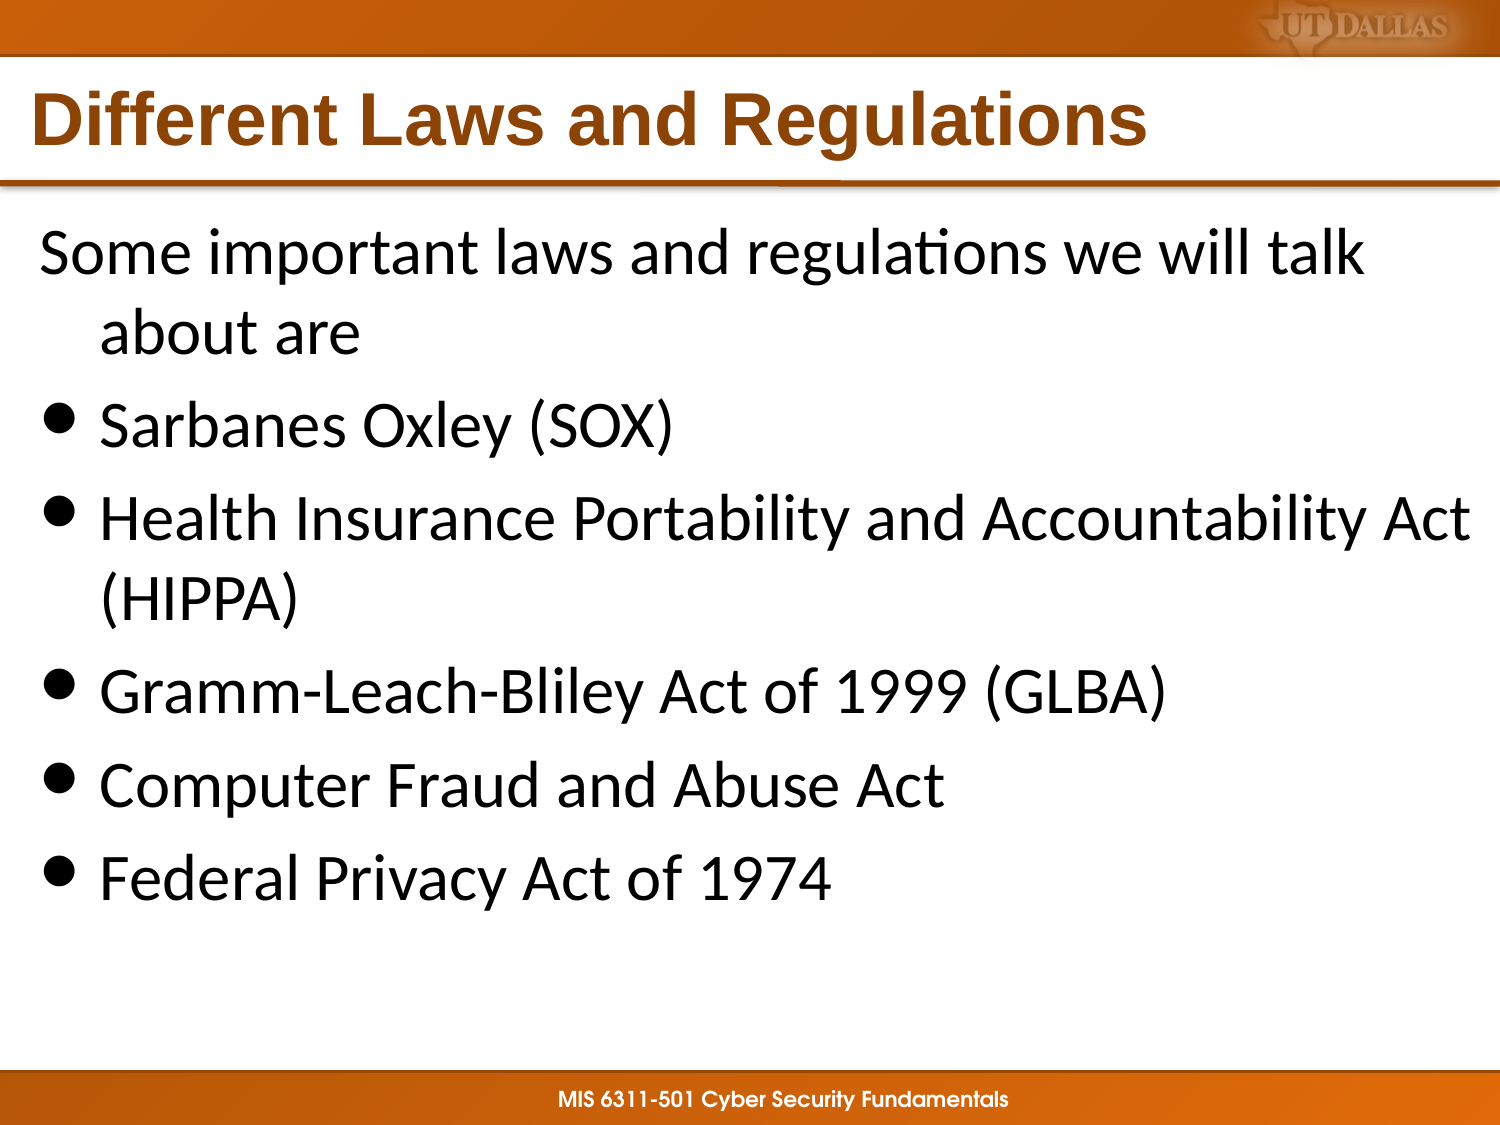

# Different Laws and Regulations
Some important laws and regulations we will talk about are
Sarbanes Oxley (SOX)
Health Insurance Portability and Accountability Act (HIPPA)
Gramm-Leach-Bliley Act of 1999 (GLBA)
Computer Fraud and Abuse Act
Federal Privacy Act of 1974